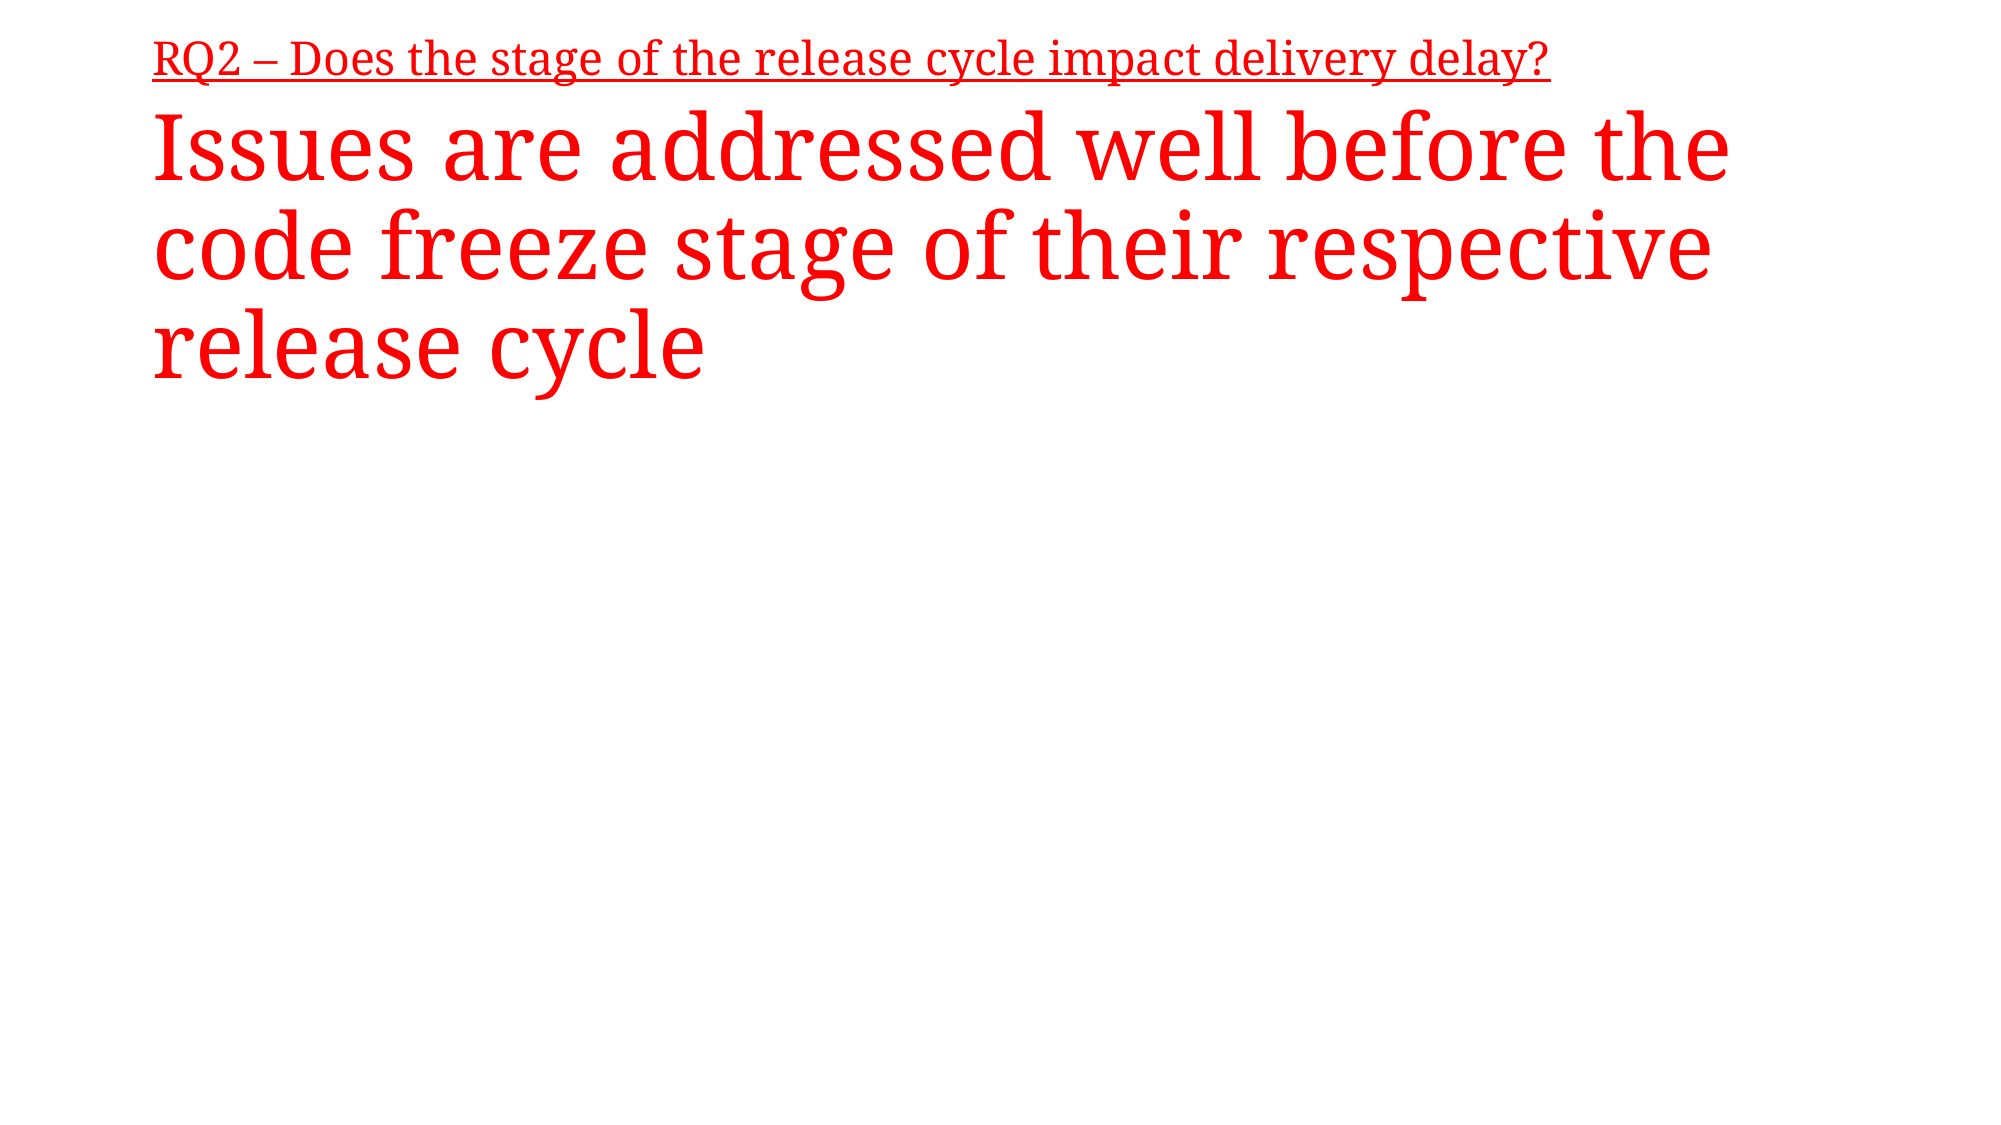

RQ2 – Does the stage of the release cycle impact delivery delay?
# Issues are addressed well before the code freeze stage of their respective release cycle